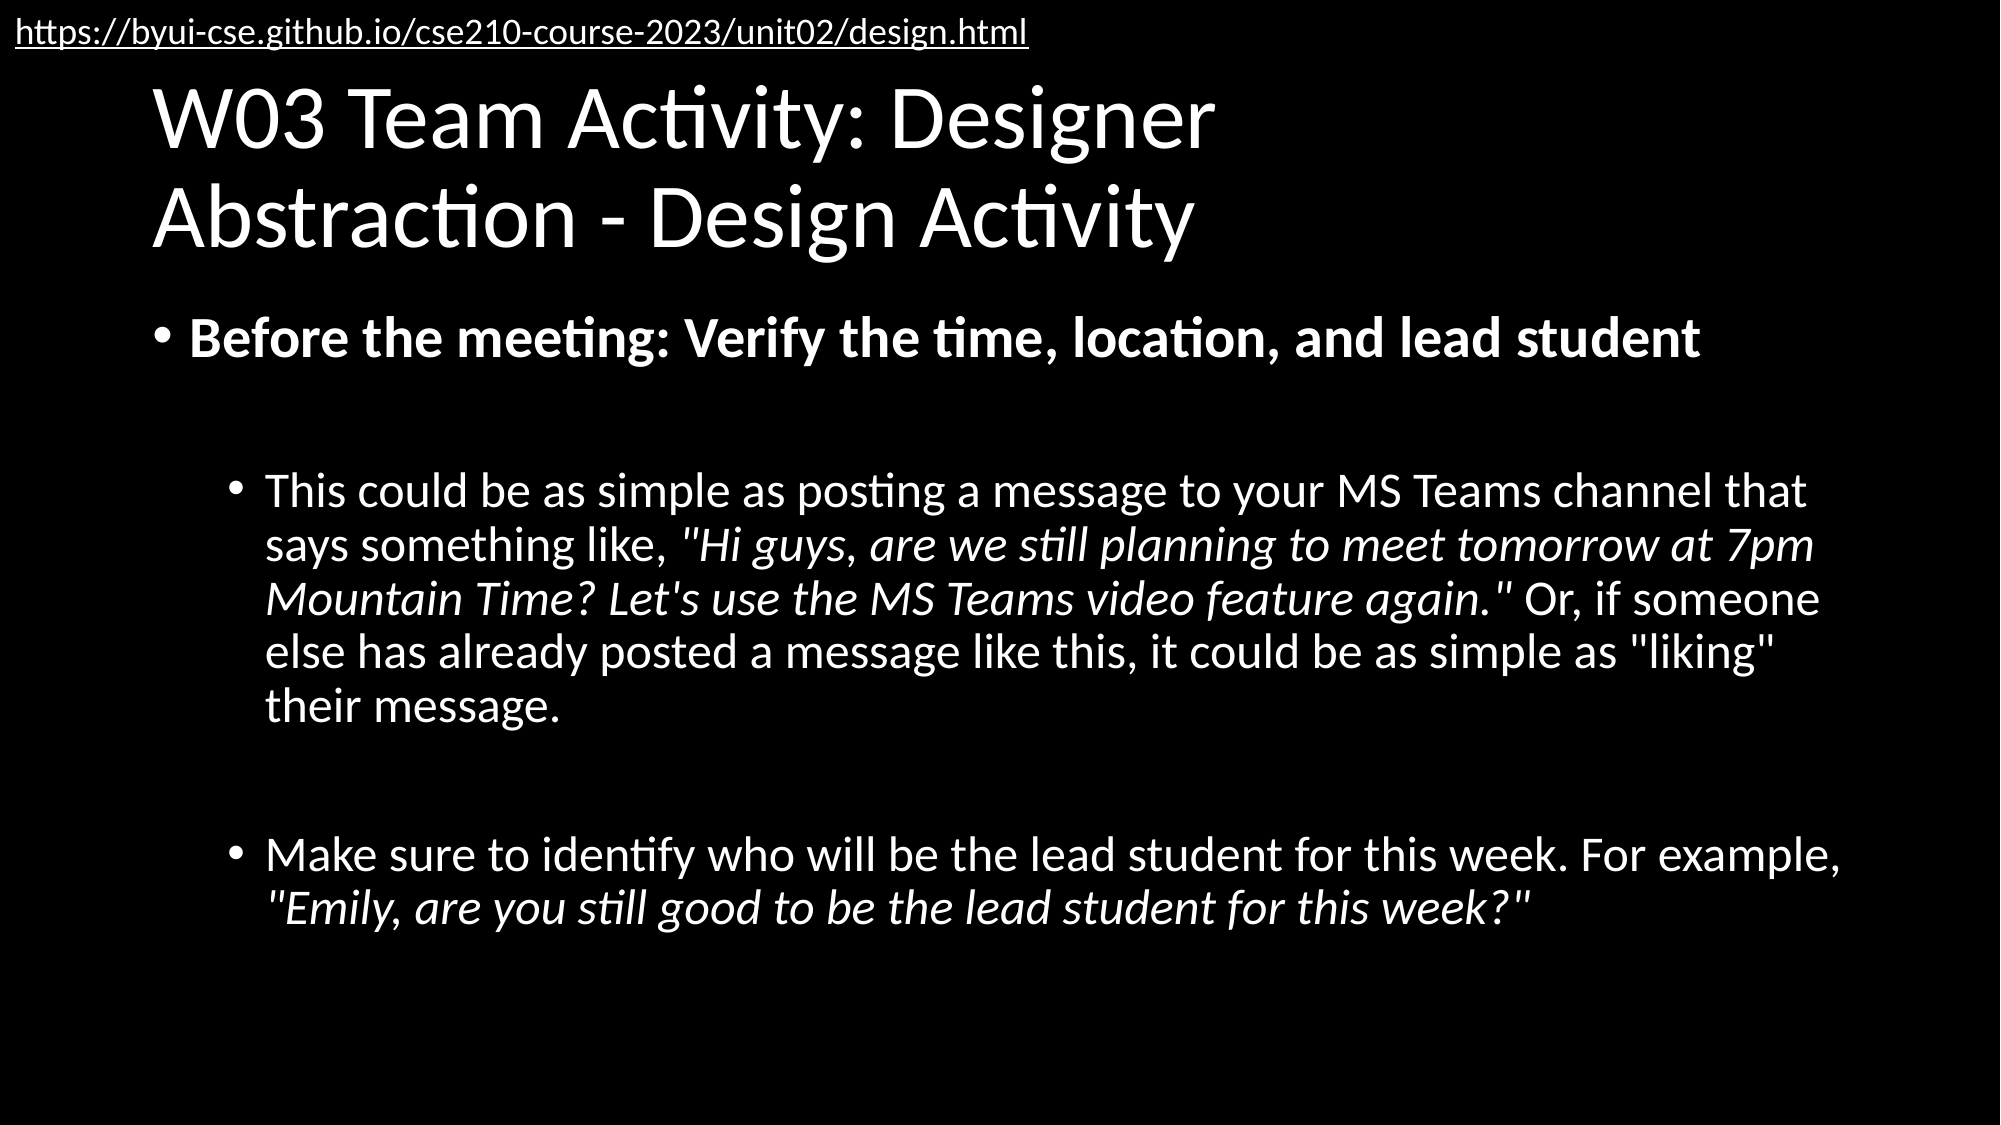

https://byui-cse.github.io/cse210-course-2023/unit02/design.html
# W03 Team Activity: Designer Abstraction - Design Activity
Before the meeting: Verify the time, location, and lead student

This could be as simple as posting a message to your MS Teams channel that says something like, "Hi guys, are we still planning to meet tomorrow at 7pm Mountain Time? Let's use the MS Teams video feature again." Or, if someone else has already posted a message like this, it could be as simple as "liking" their message.

Make sure to identify who will be the lead student for this week. For example, "Emily, are you still good to be the lead student for this week?"